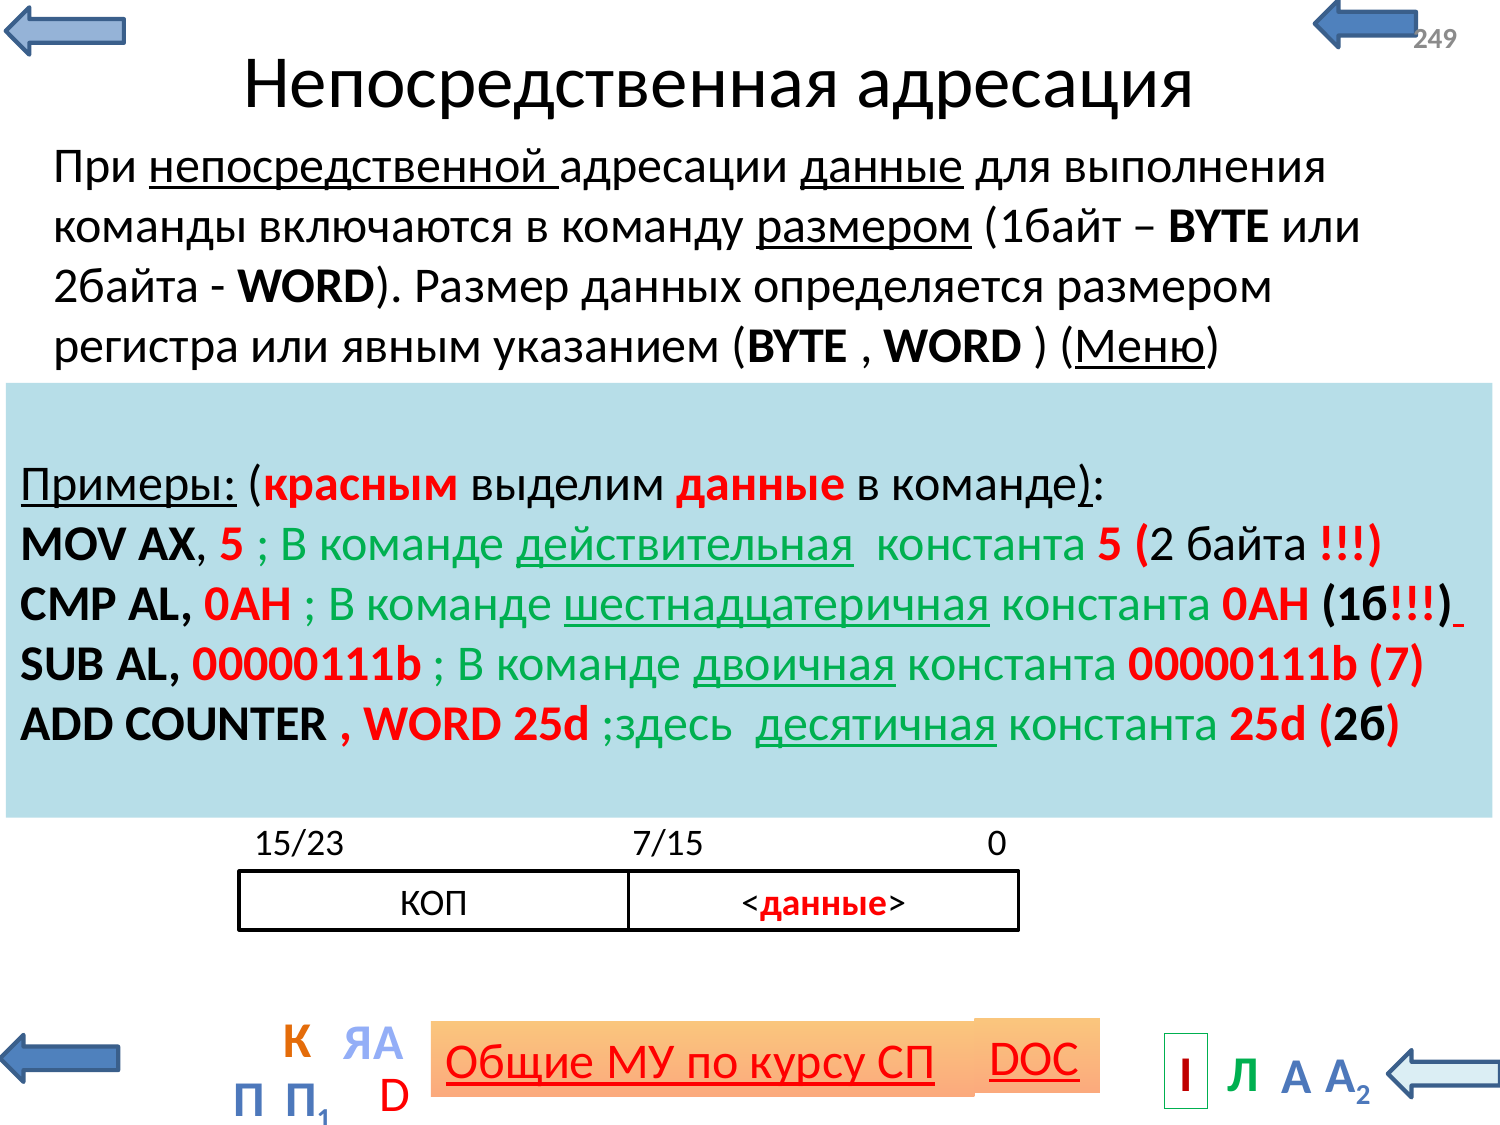

249
# Непосредственная адресация
При непосредственной адресации данные для выполнения команды включаются в команду размером (1байт – BYTE или 2байта - WORD). Размер данных определяется размером регистра или явным указанием (BYTE , WORD ) (Меню)

Примеры: (красным выделим данные в команде):
MOV AX, 5 ; В команде действительная  константа 5 (2 байта !!!)
CMP AL, 0AH ; В команде шестнадцатеричная константа 0AH (1б!!!)
SUB AL, 00000111b ; В команде двоичная константа 00000111b (7)
ADD COUNTER , WORD 25d ;здесь  десятичная константа 25d (2б)

15/23
7/15
0
КОП
<данные>